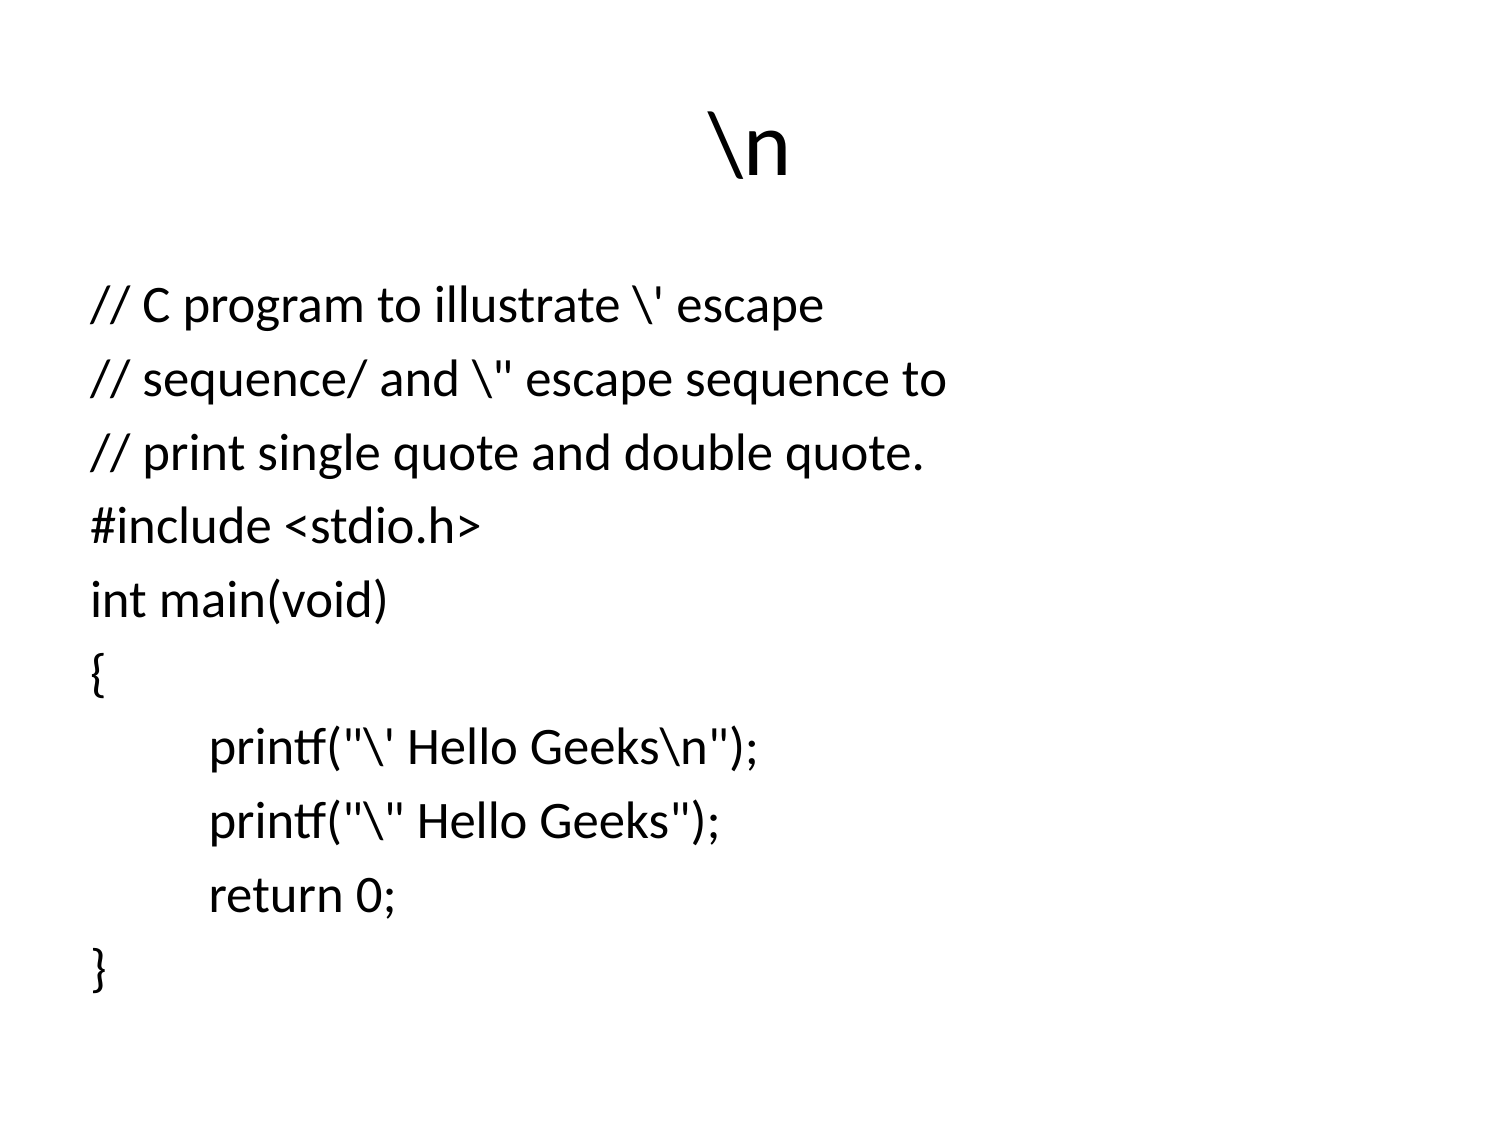

# \n
// C program to illustrate \' escape
// sequence/ and \" escape sequence to
// print single quote and double quote.
#include <stdio.h>
int main(void)
{
	printf("\' Hello Geeks\n");
	printf("\" Hello Geeks");
	return 0;
}